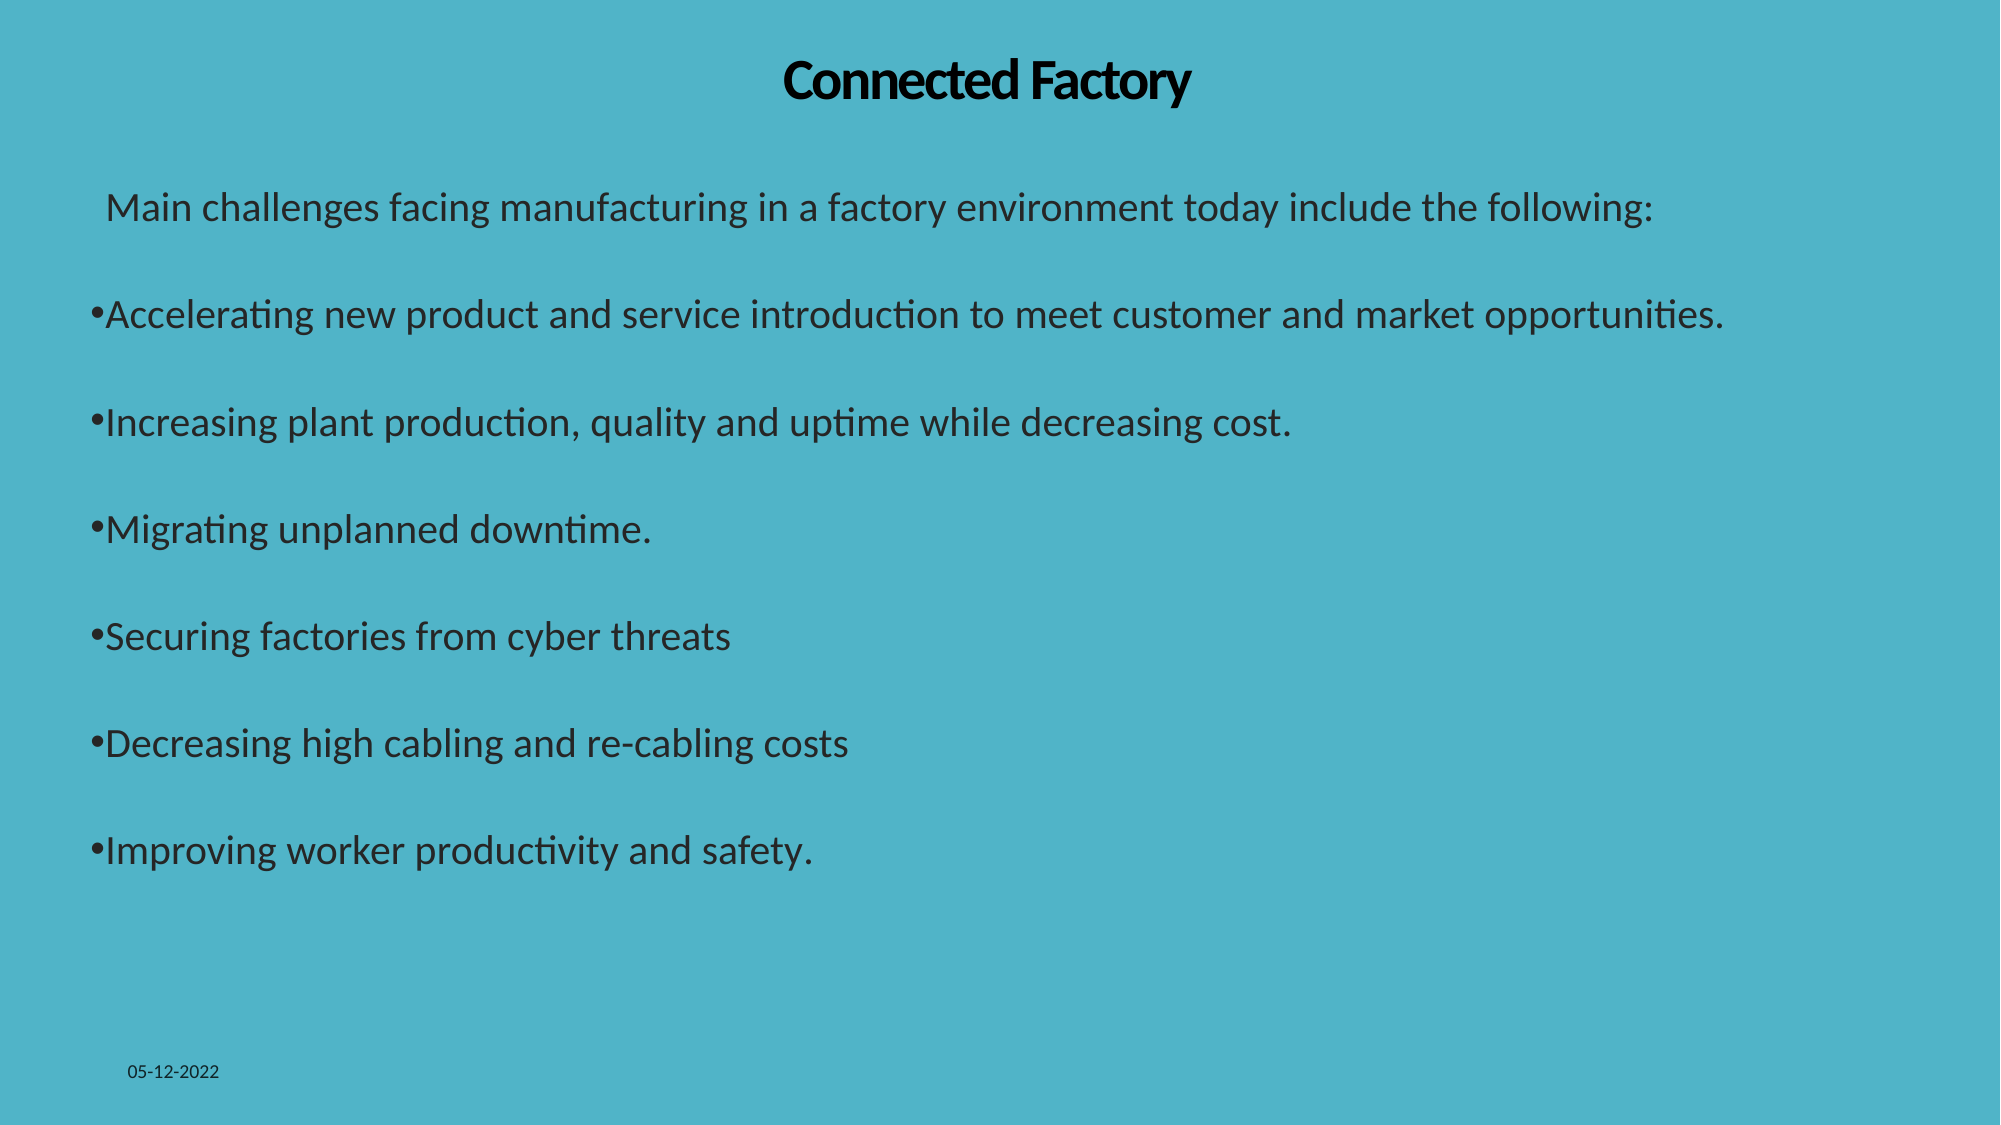

# Connected Factory
Main challenges facing manufacturing in a factory environment today include the following:
Accelerating new product and service introduction to meet customer and market opportunities.
Increasing plant production, quality and uptime while decreasing cost.
Migrating unplanned downtime.
Securing factories from cyber threats
Decreasing high cabling and re-cabling costs
Improving worker productivity and safety.
17
05-12-2022